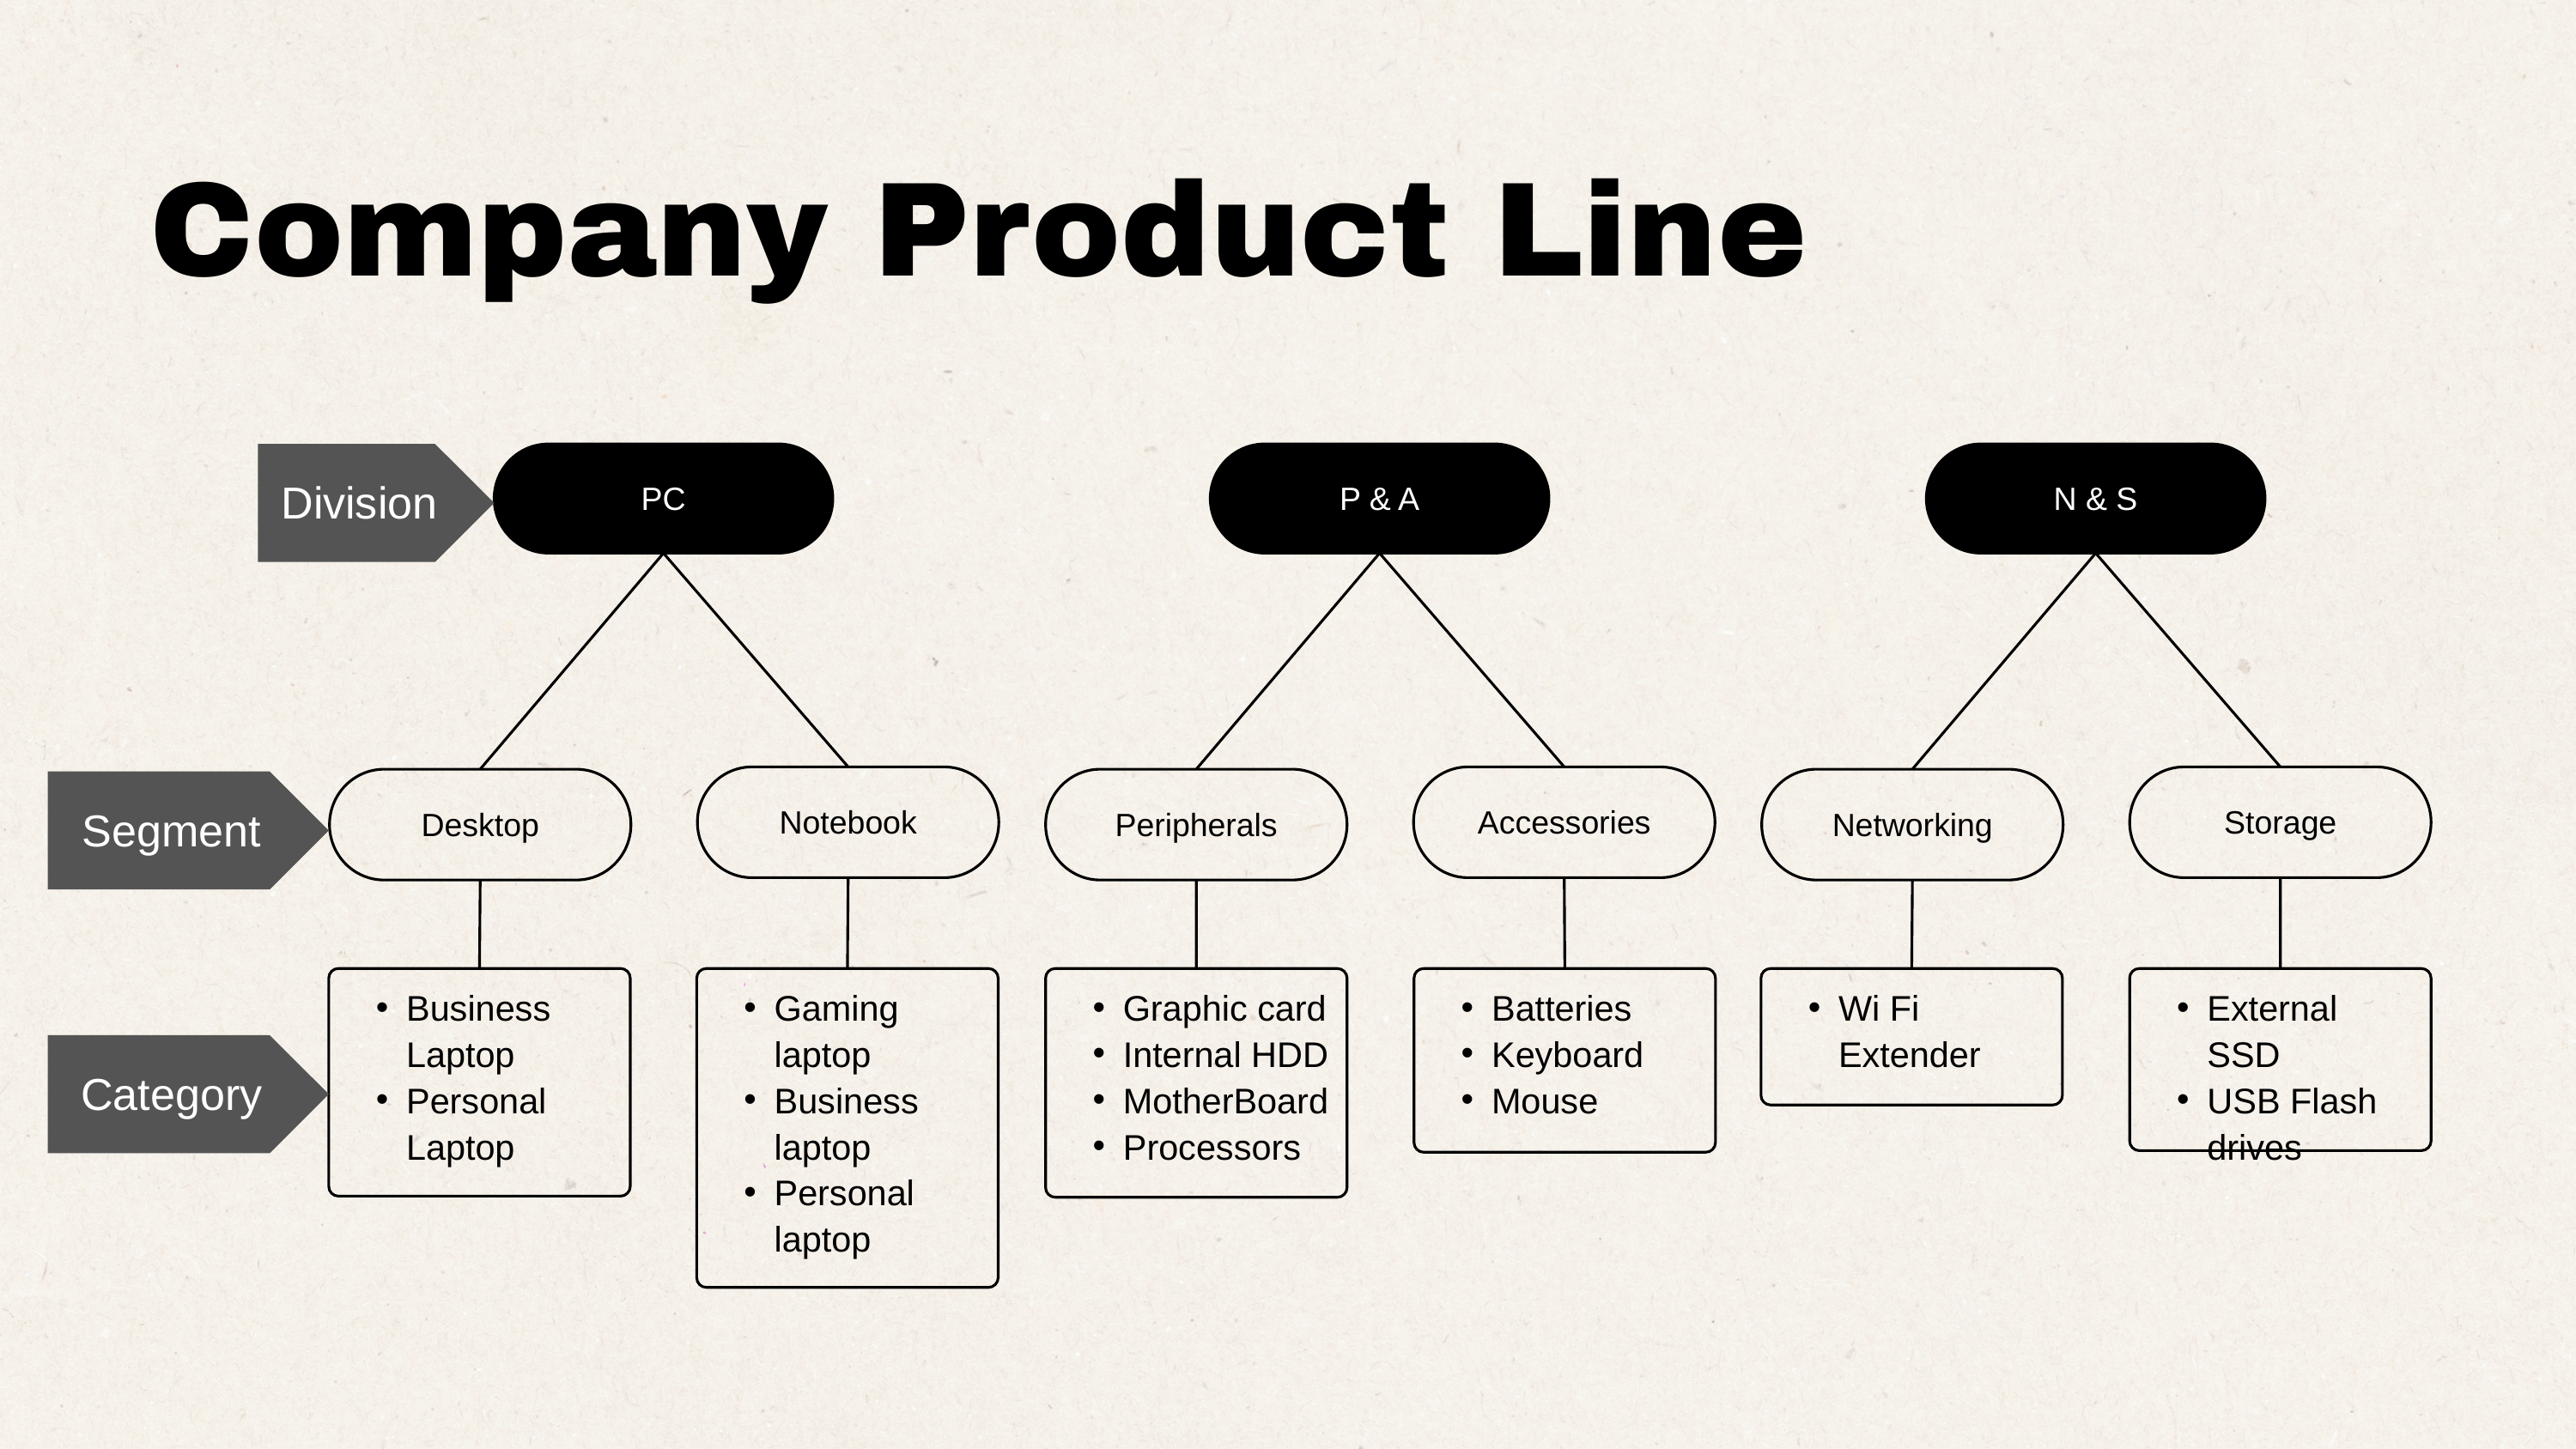

Company Product Line

Division

PC

P & A

N & S

Notebook

Accessories

Storage

Desktop

Peripherals

Networking

Segment

Business Laptop
Personal Laptop

Gaming laptop
Business laptop
Personal laptop

Graphic card
Internal HDD
MotherBoard
Processors

Batteries
Keyboard
Mouse

Wi Fi Extender

External SSD
USB Flash drives

Category